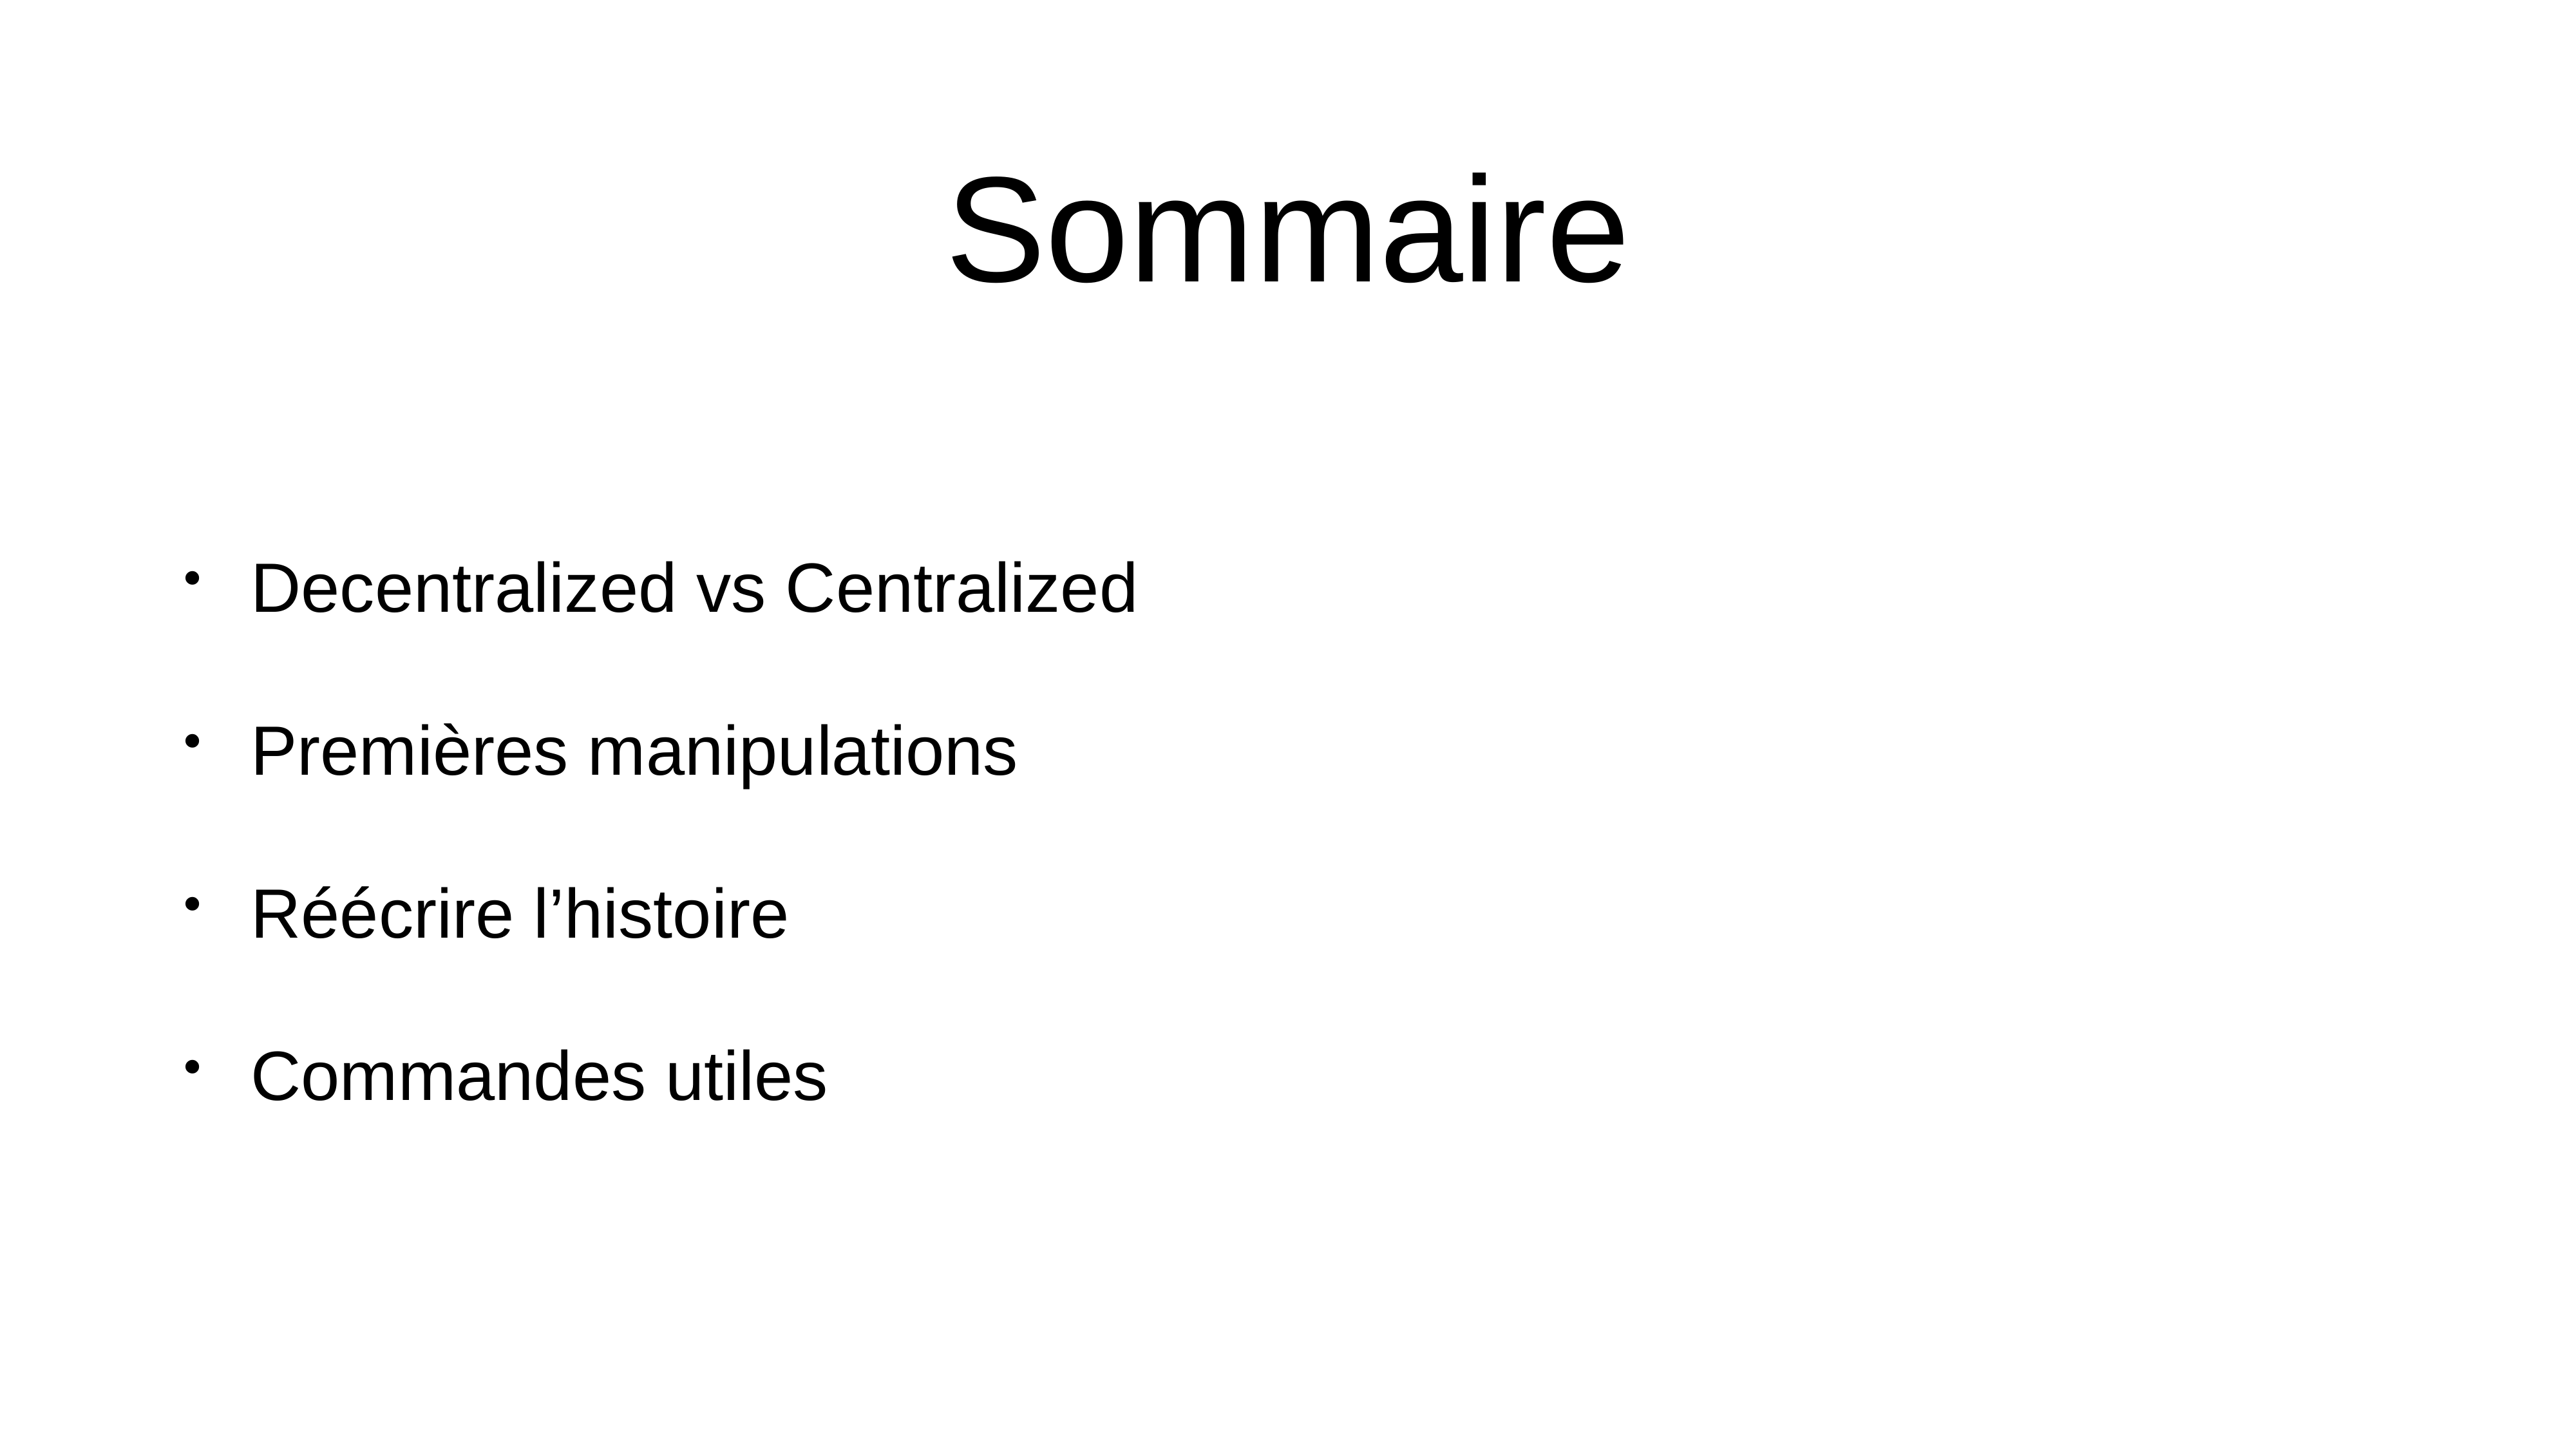

# Sommaire
Decentralized vs Centralized
Premières manipulations
Réécrire l’histoire
Commandes utiles